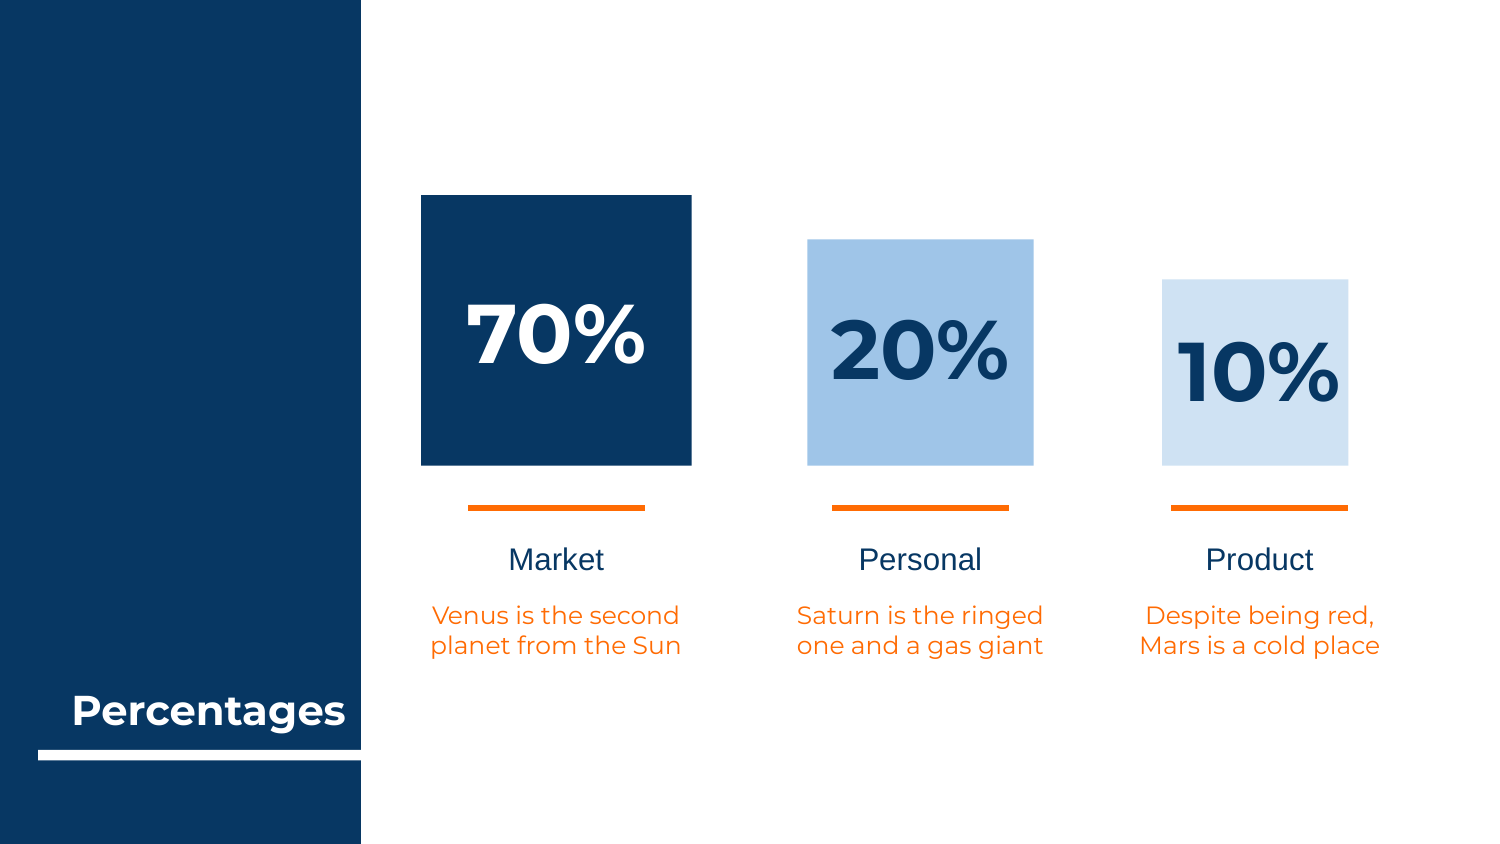

70%
20%

10%
Market
Product
Personal
# Percentages
Venus is the second planet from the Sun
Saturn is the ringed one and a gas giant
Despite being red, Mars is a cold place